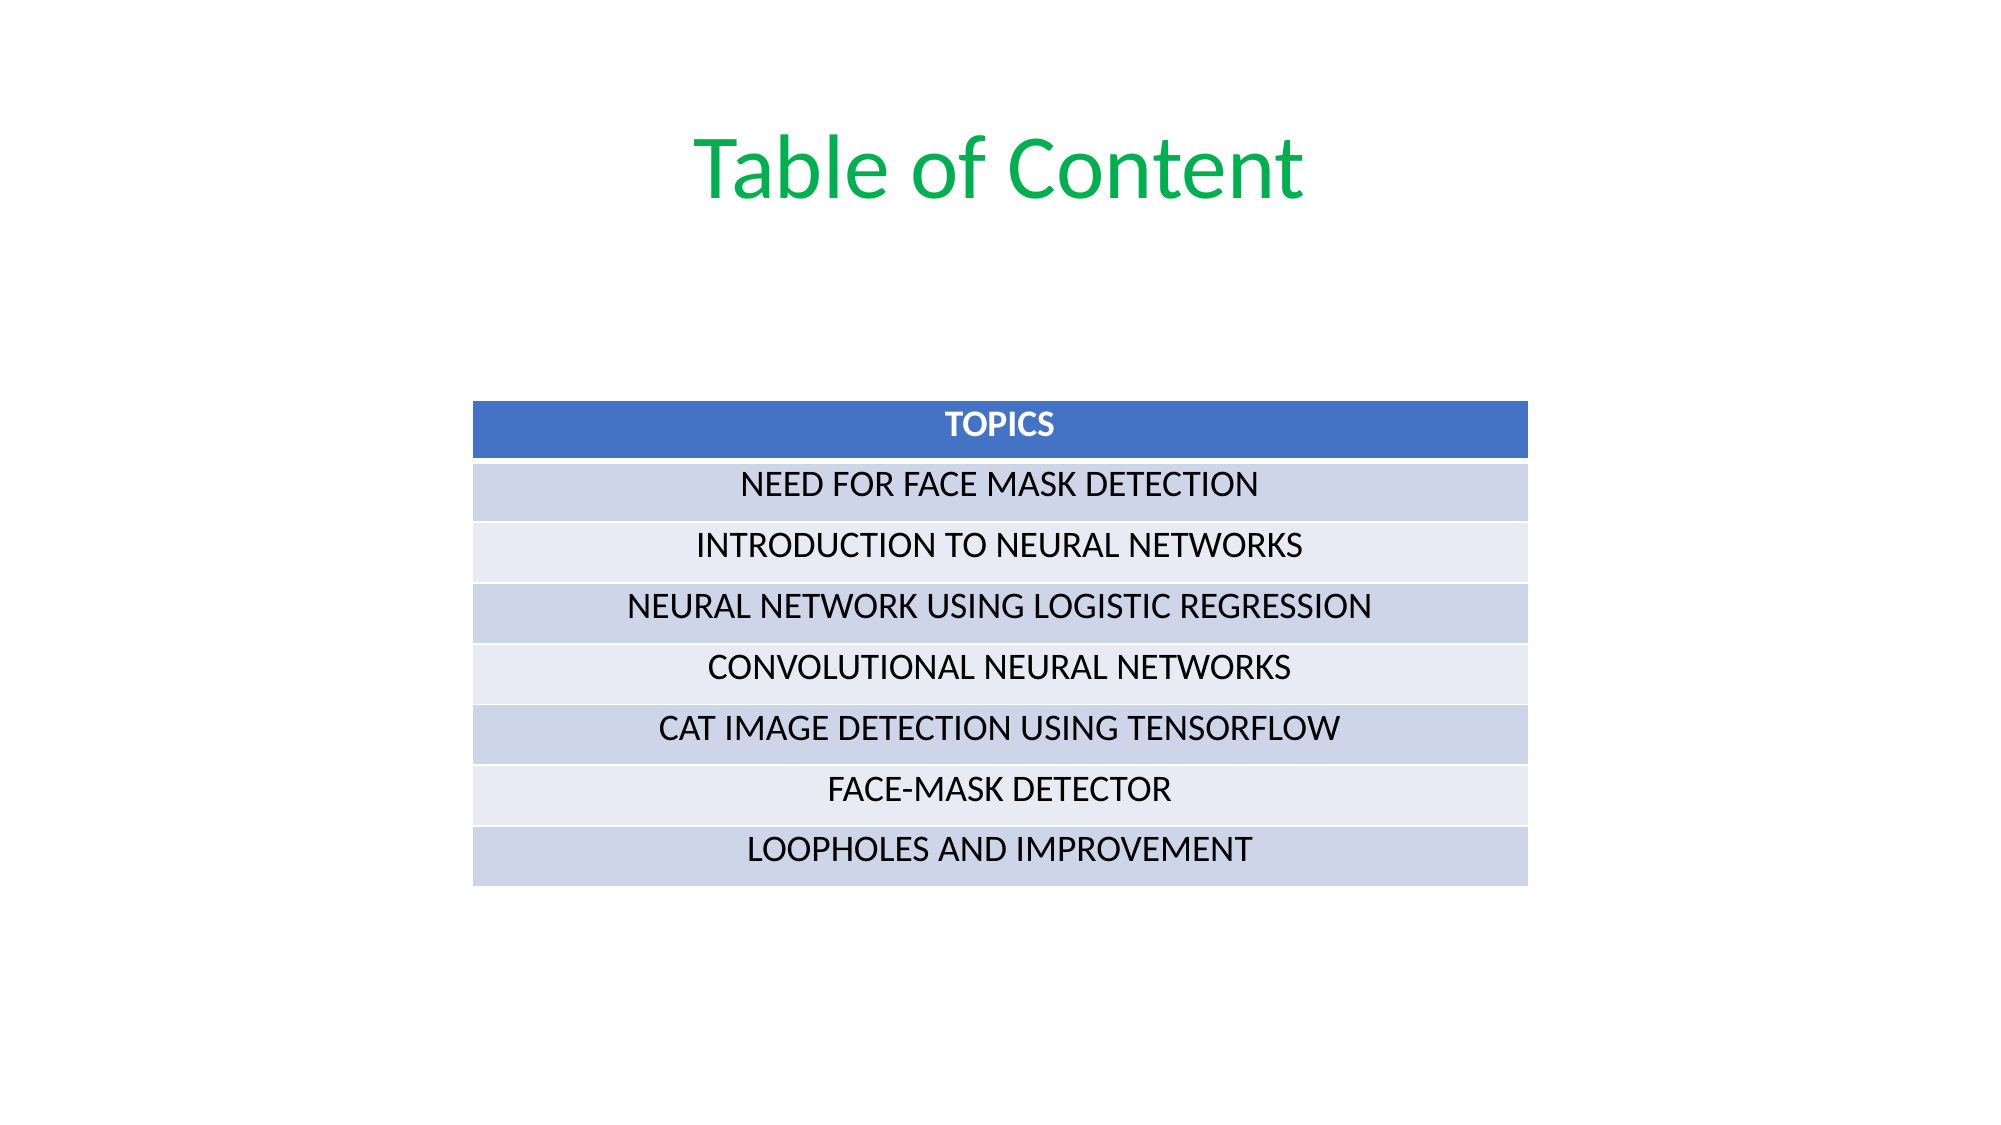

# Table of Content
| TOPICS |
| --- |
| NEED FOR FACE MASK DETECTION |
| INTRODUCTION TO NEURAL NETWORKS |
| NEURAL NETWORK USING LOGISTIC REGRESSION |
| CONVOLUTIONAL NEURAL NETWORKS |
| CAT IMAGE DETECTION USING TENSORFLOW |
| FACE-MASK DETECTOR |
| LOOPHOLES AND IMPROVEMENT |